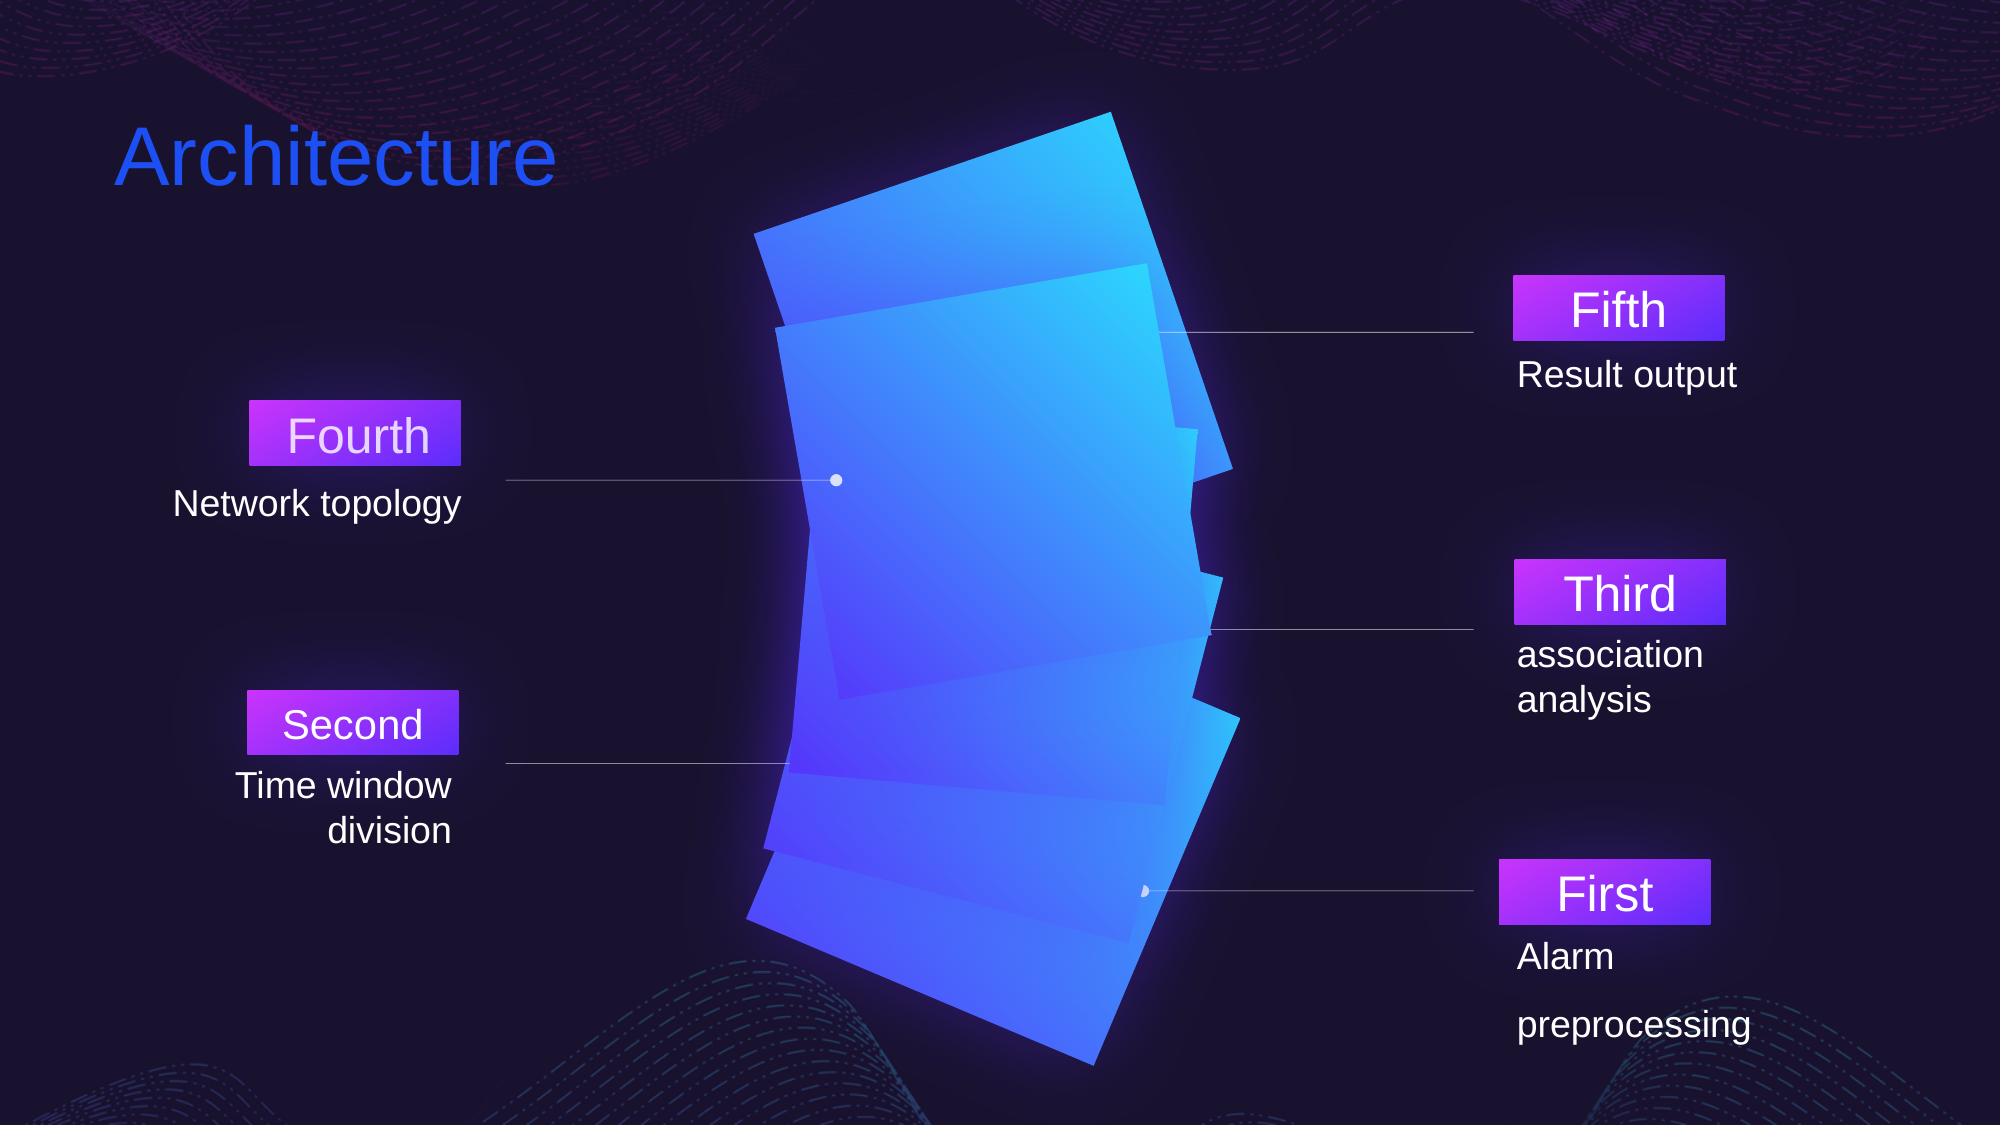

Architecture

Fifth
Result output

Fourth
Network topology

association analysis
Third

Time window division
Second

Alarm preprocessing
First